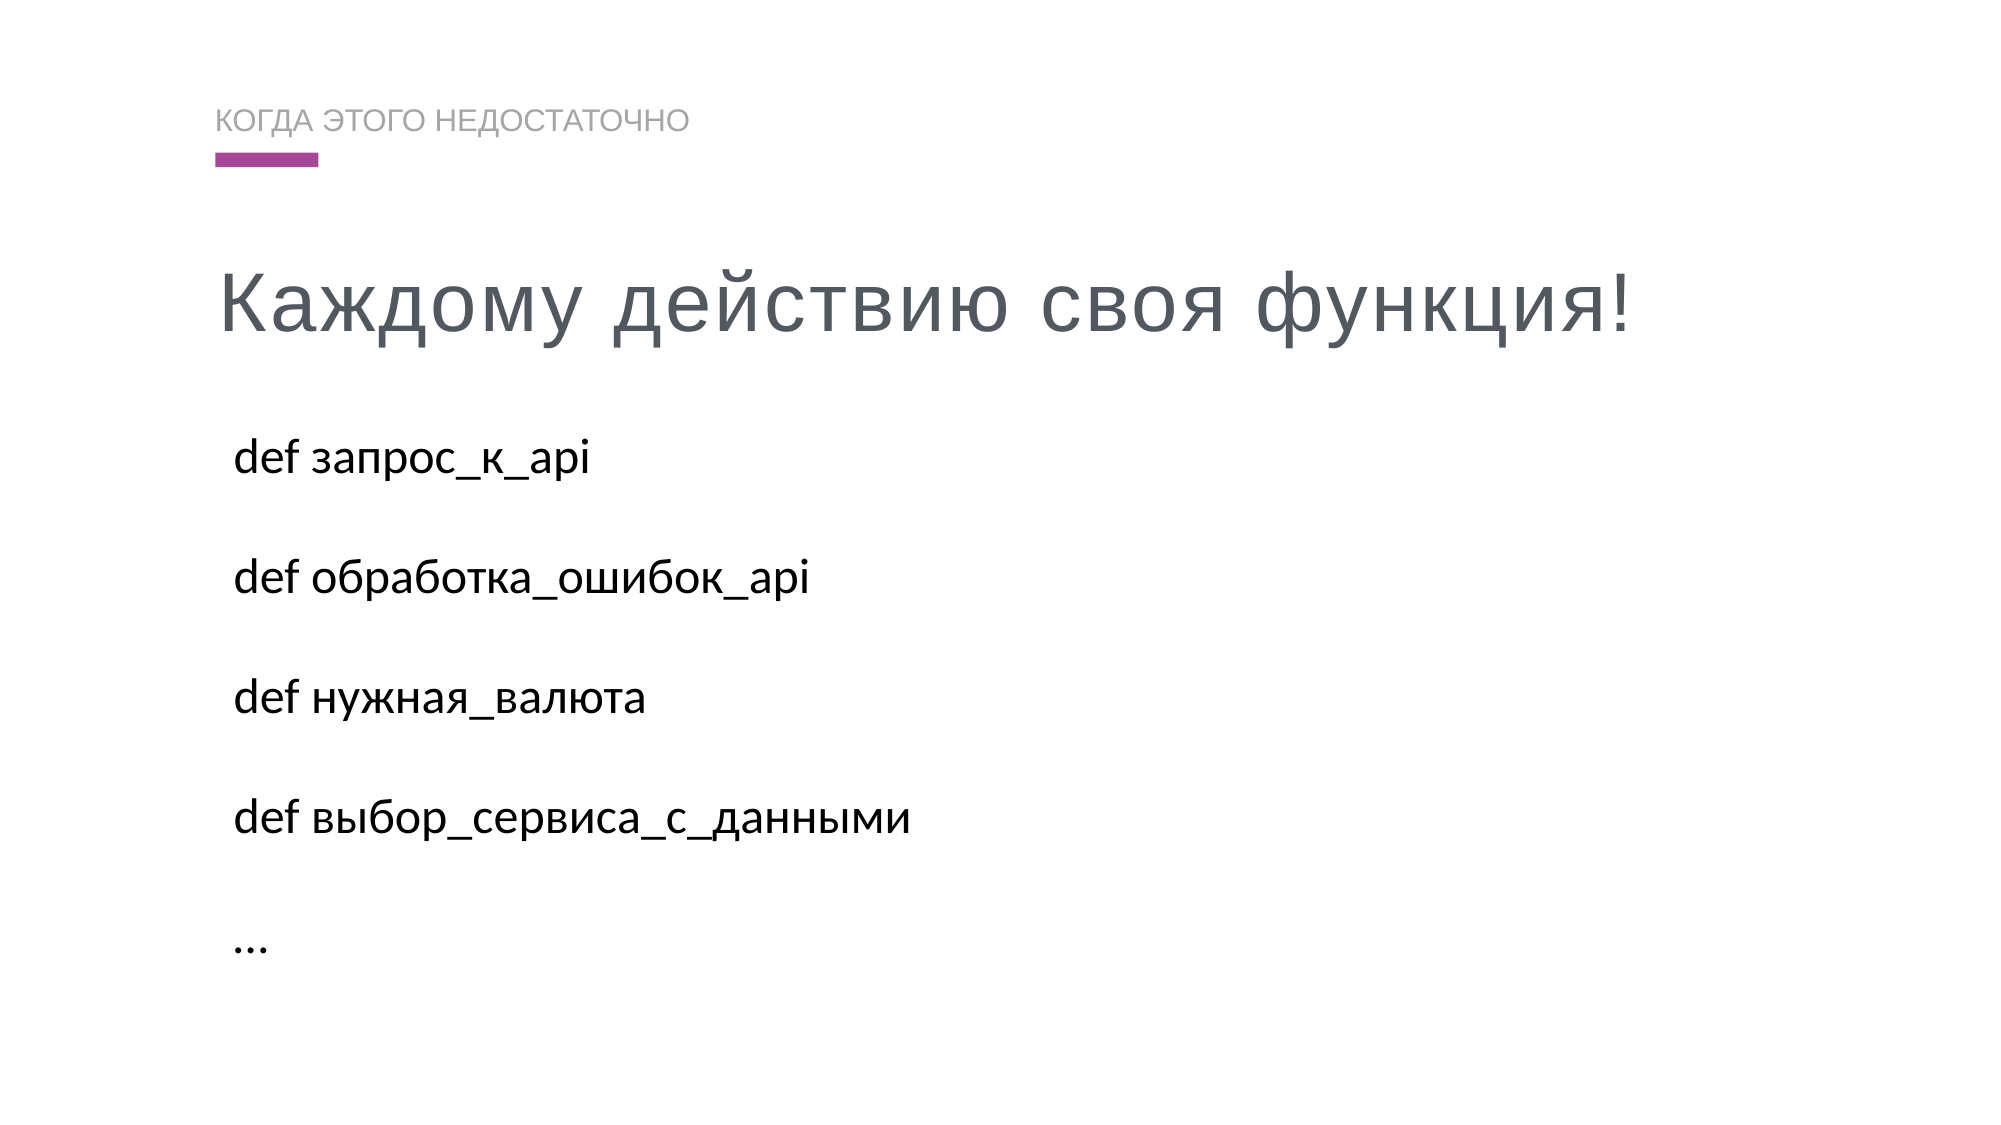

ТЗ разработчикам
Когда этого недостаточно

Каждому действию своя функция!
def запрос_к_api

def обработка_ошибок_api

def нужная_валюта

def выбор_сервиса_с_данными

…